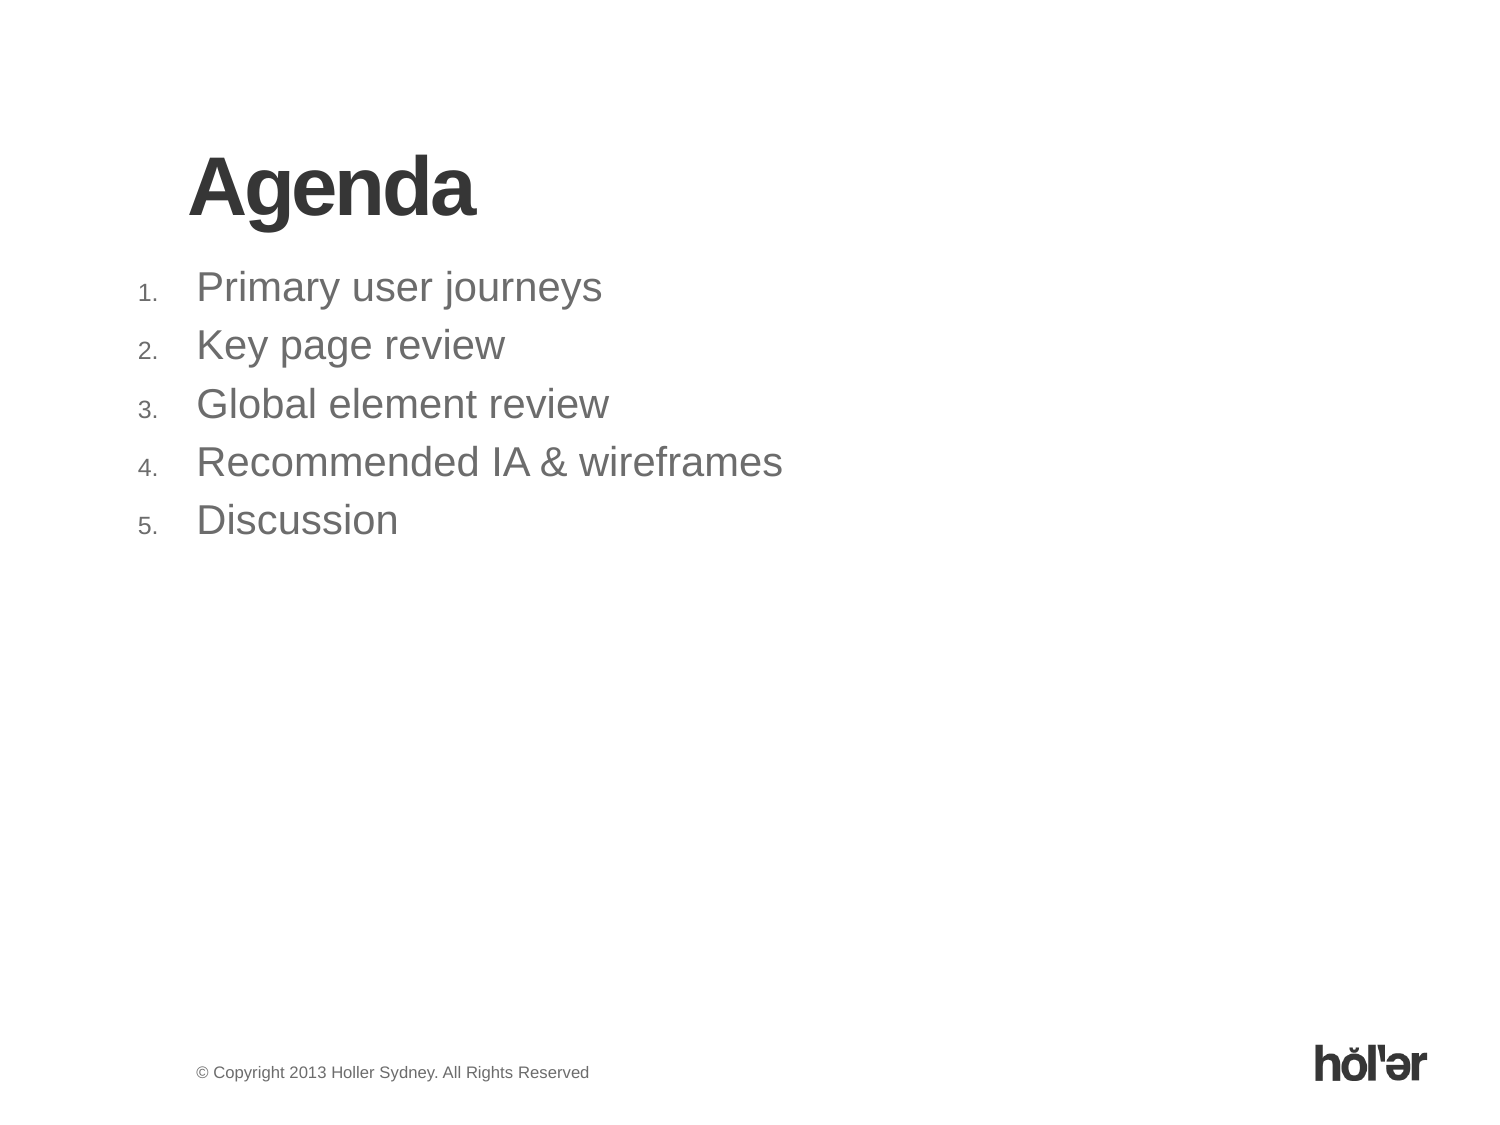

# Agenda
Primary user journeys
Key page review
Global element review
Recommended IA & wireframes
Discussion